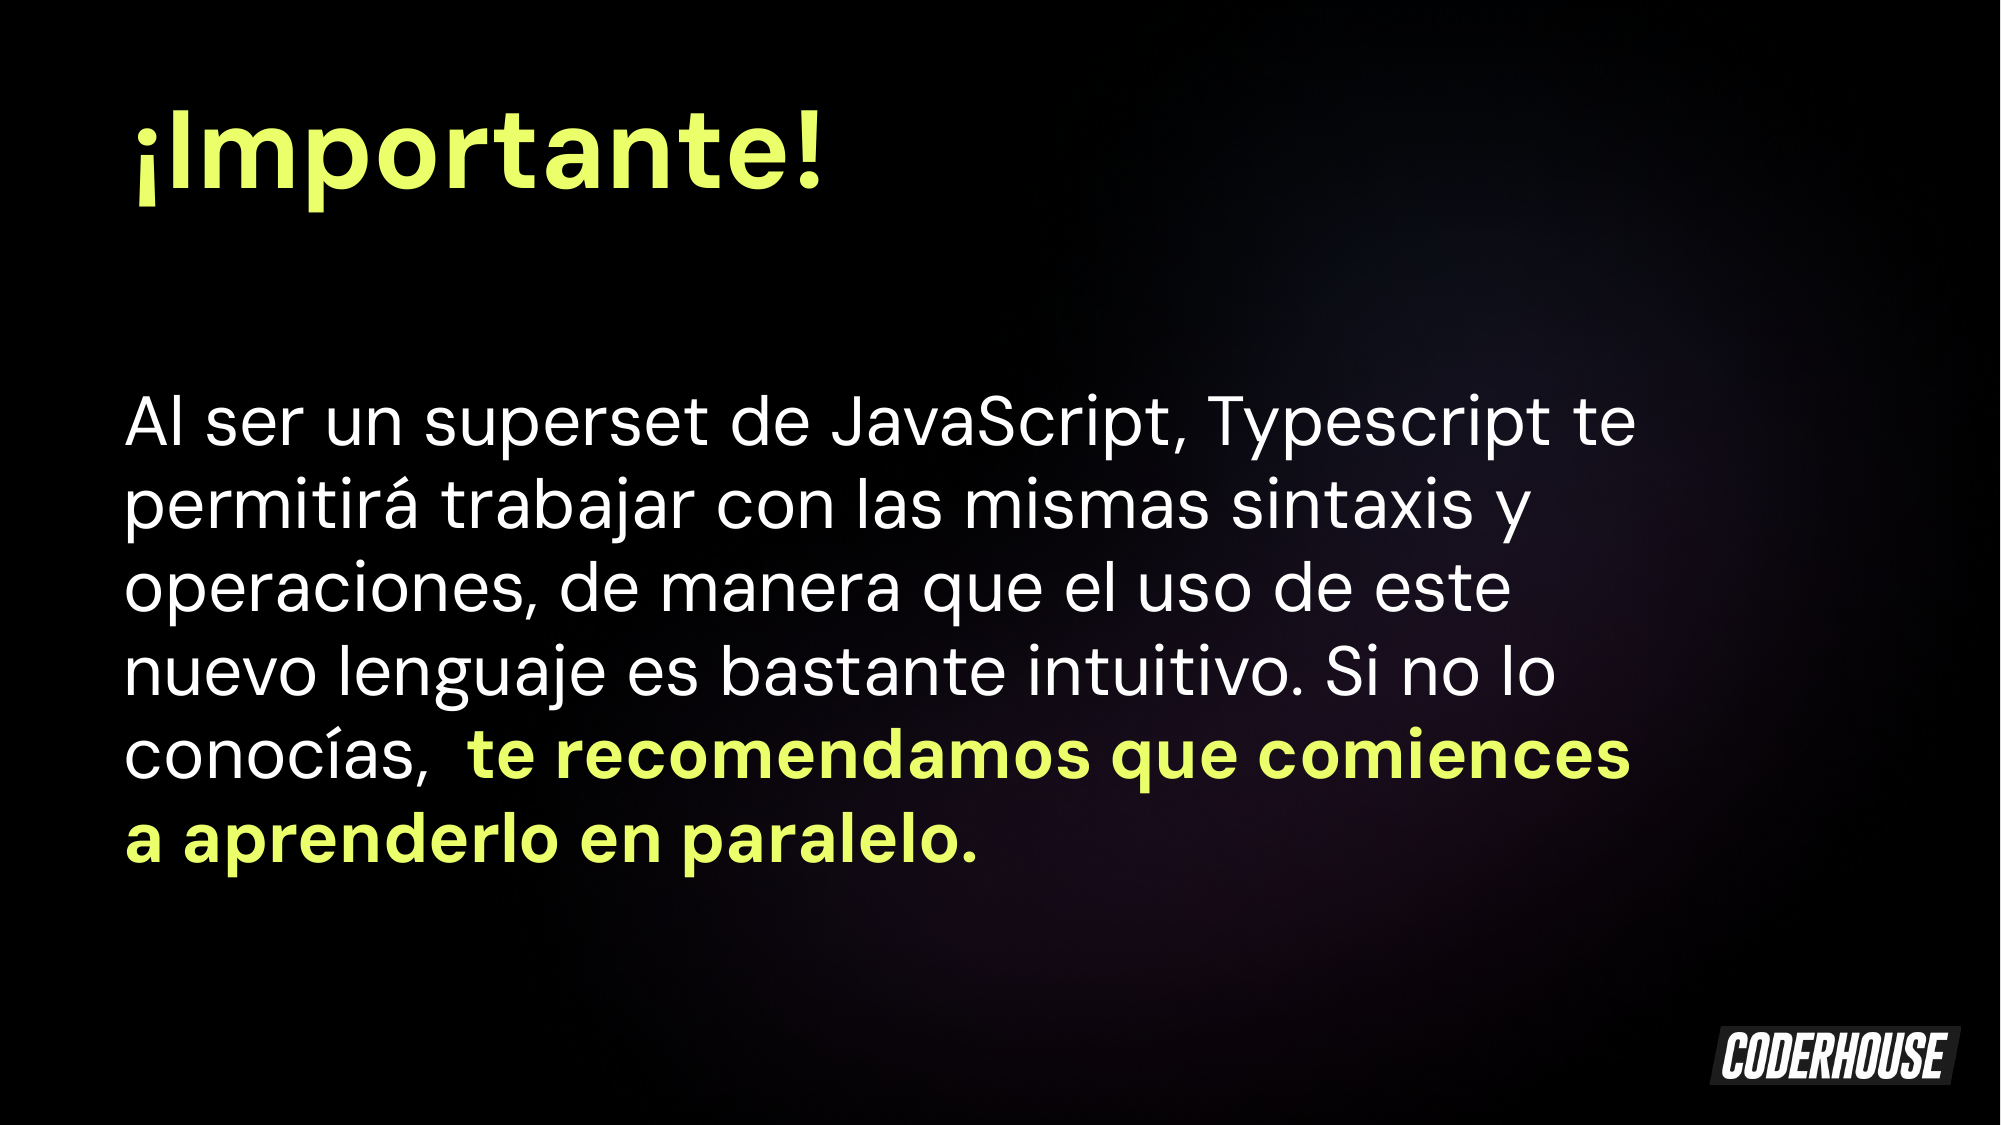

¡Importante!
Al ser un superset de JavaScript, Typescript te permitirá trabajar con las mismas sintaxis y operaciones, de manera que el uso de este nuevo lenguaje es bastante intuitivo. Si no lo conocías,  te recomendamos que comiences a aprenderlo en paralelo.